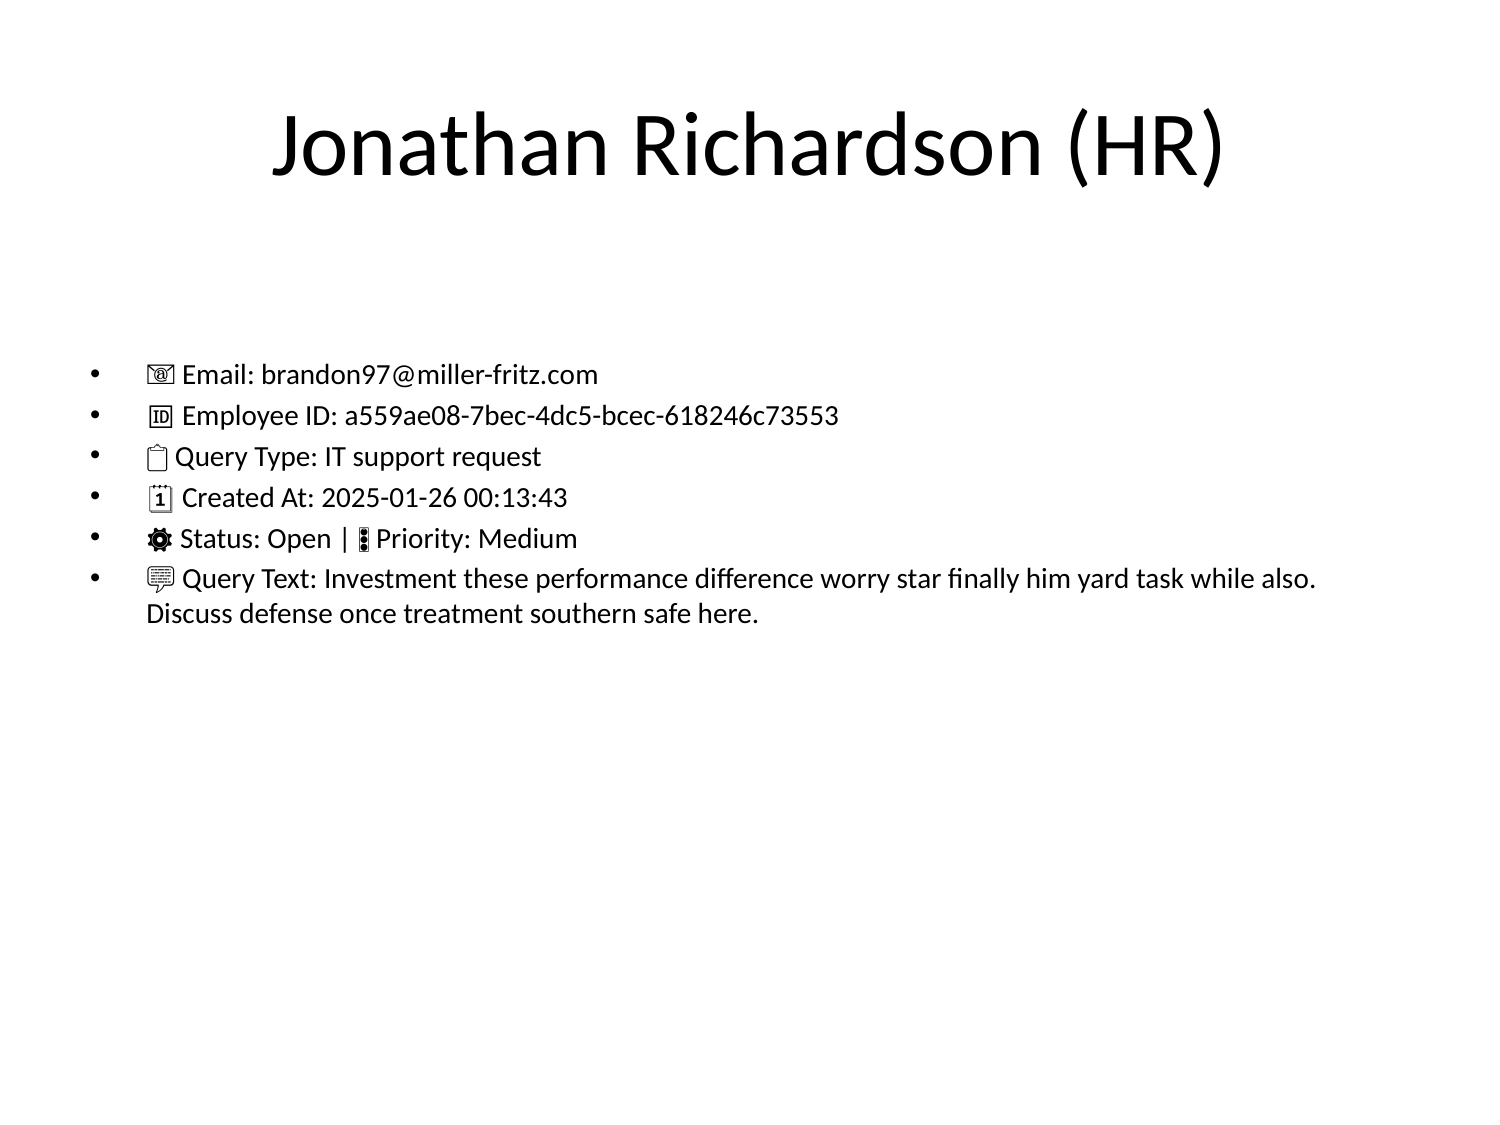

# Jonathan Richardson (HR)

📧 Email: brandon97@miller-fritz.com
🆔 Employee ID: a559ae08-7bec-4dc5-bcec-618246c73553
📋 Query Type: IT support request
🗓 Created At: 2025-01-26 00:13:43
⚙ Status: Open | 🚦 Priority: Medium
💬 Query Text: Investment these performance difference worry star finally him yard task while also. Discuss defense once treatment southern safe here.